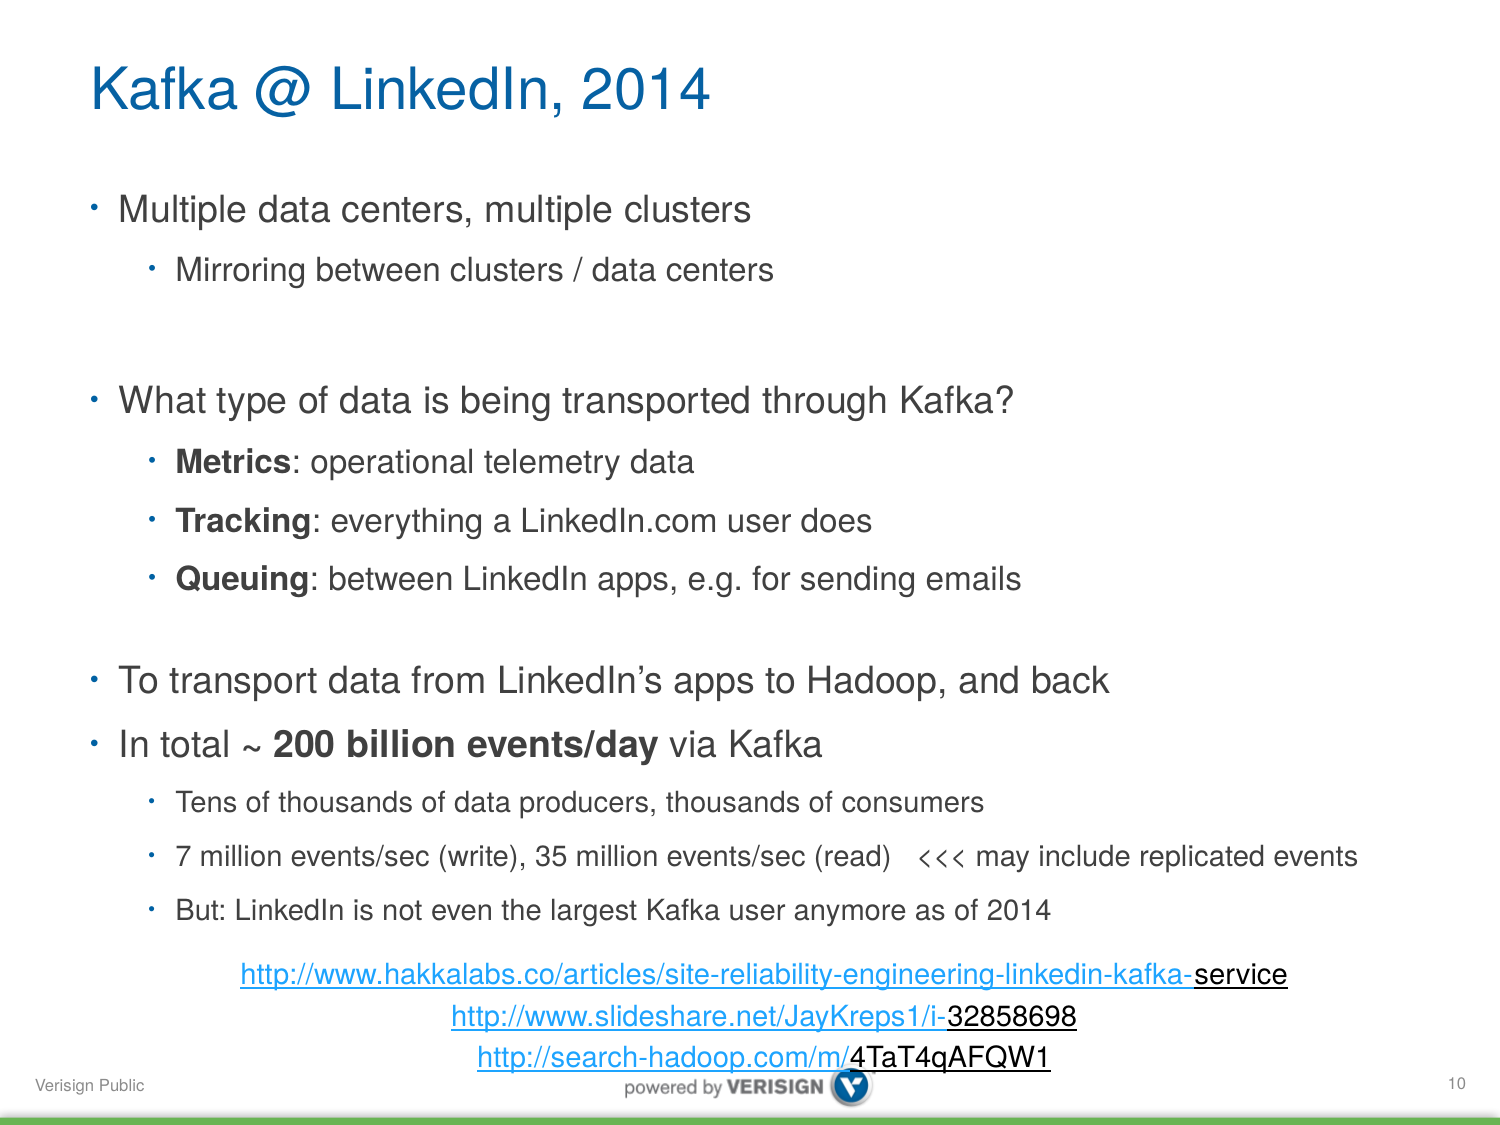

# Kafka @ LinkedIn, 2014
Multiple data centers, multiple clusters
Mirroring between clusters / data centers

What type of data is being transported through Kafka?
Metrics: operational telemetry data
Tracking: everything a LinkedIn.com user does
Queuing: between LinkedIn apps, e.g. for sending emails
To transport data from LinkedIn’s apps to Hadoop, and back
In total ~ 200 billion events/day via Kafka
Tens of thousands of data producers, thousands of consumers
7 million events/sec (write), 35 million events/sec (read)   <<< may include replicated events
But: LinkedIn is not even the largest Kafka user anymore as of 2014

http://www.hakkalabs.co/articles/site-reliability-engineering-linkedin-kafka-service
http://www.slideshare.net/JayKreps1/i-32858698
http://search-hadoop.com/m/4TaT4qAFQW1
10